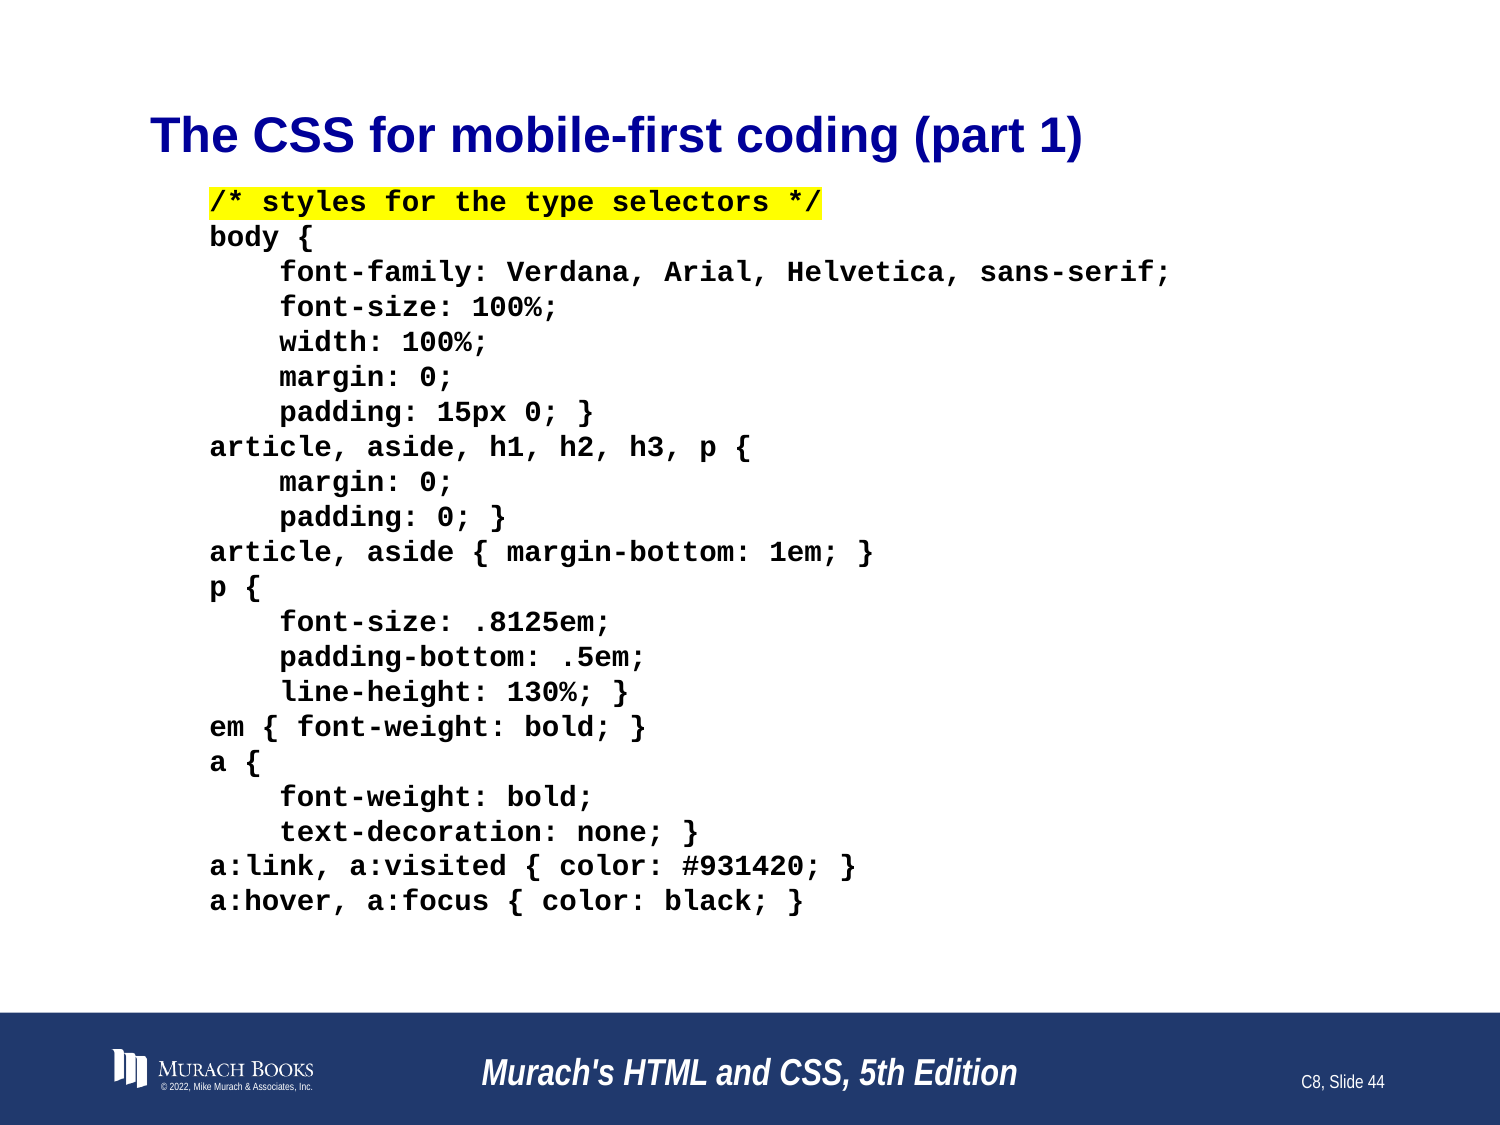

# The CSS for mobile-first coding (part 1)
/* styles for the type selectors */
body {
    font-family: Verdana, Arial, Helvetica, sans-serif;
    font-size: 100%;
    width: 100%;
    margin: 0;
    padding: 15px 0; }
article, aside, h1, h2, h3, p {
    margin: 0;
    padding: 0; }
article, aside { margin-bottom: 1em; }
p {
    font-size: .8125em;
    padding-bottom: .5em;
    line-height: 130%; }
em { font-weight: bold; }
a {
    font-weight: bold;
    text-decoration: none; }
a:link, a:visited { color: #931420; }
a:hover, a:focus { color: black; }

© 2022, Mike Murach & Associates, Inc.
Murach's HTML and CSS, 5th Edition

C8, Slide 44